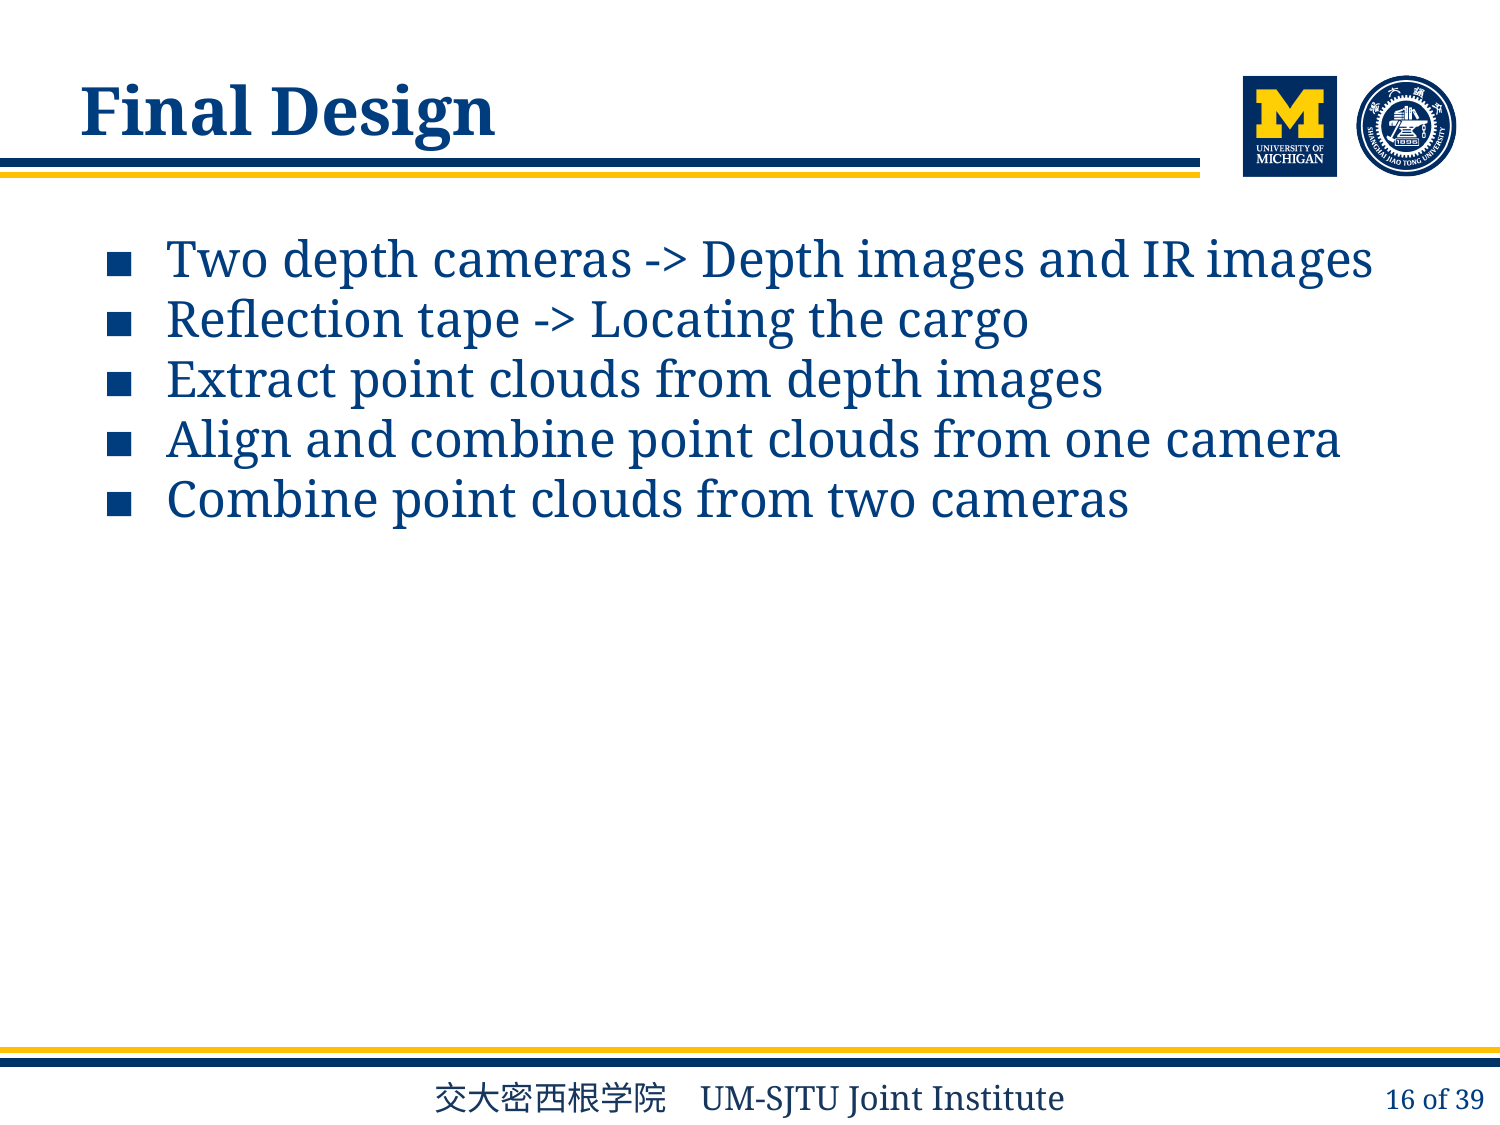

# Final Design
Two depth cameras -> Depth images and IR images
Reflection tape -> Locating the cargo
Extract point clouds from depth images
Align and combine point clouds from one camera
Combine point clouds from two cameras
16 of 39